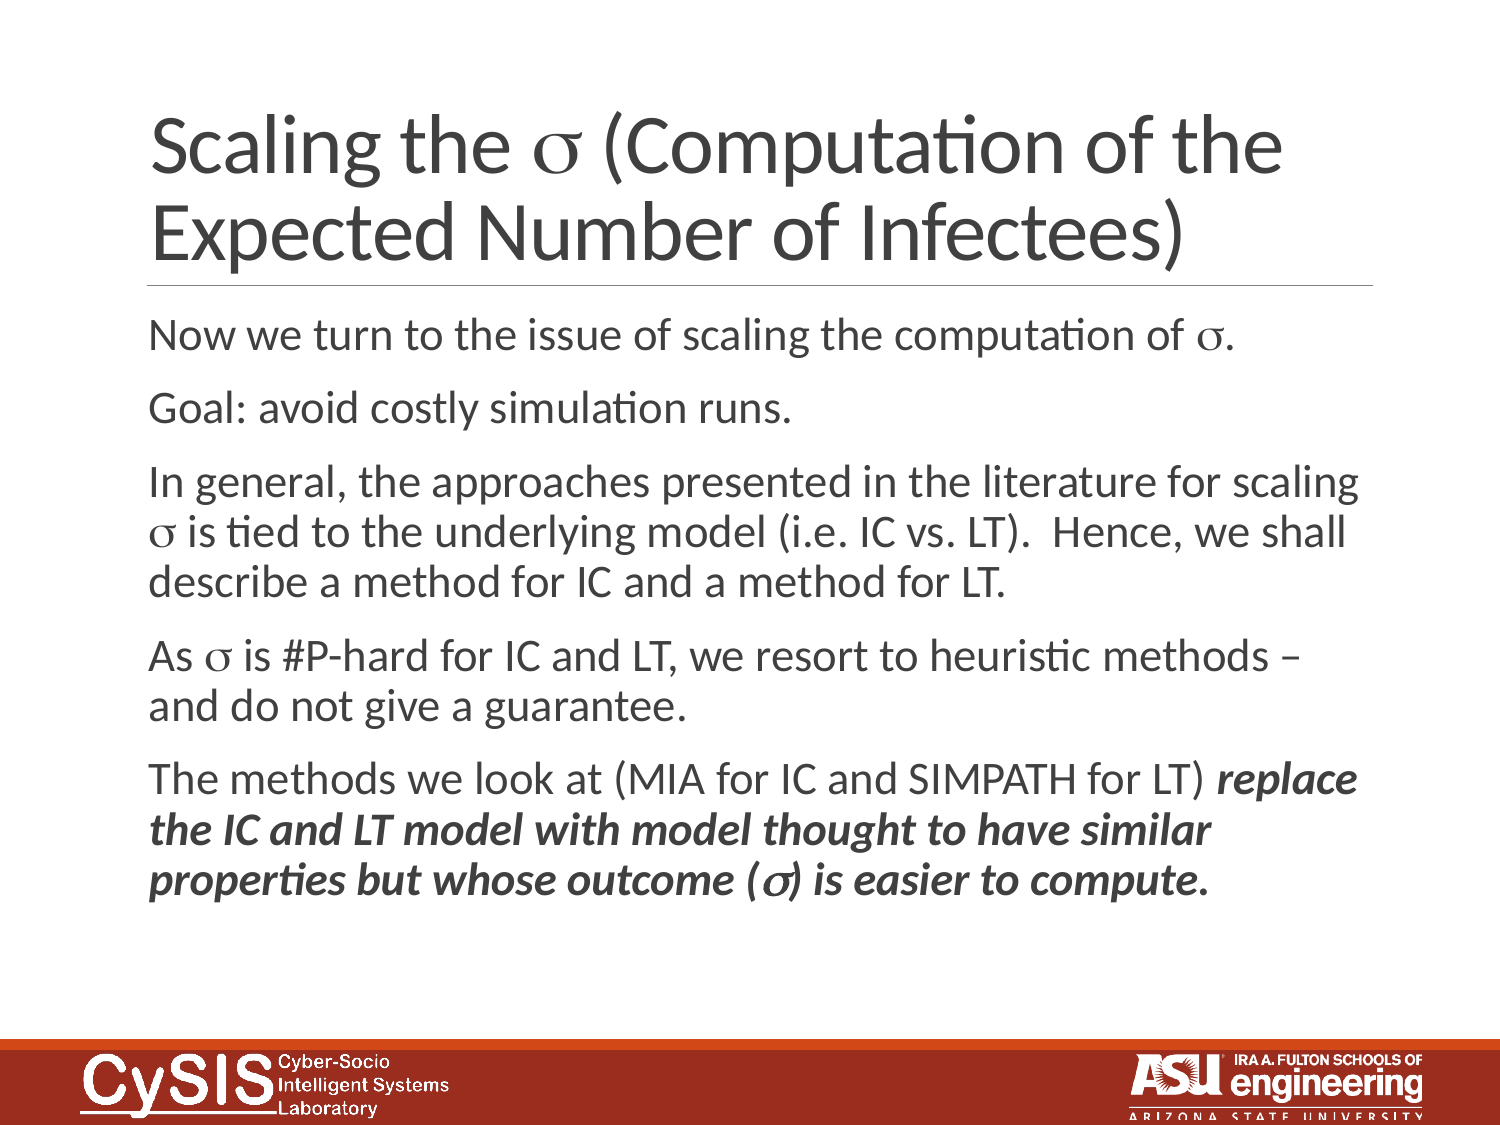

# Scaling the σ (Computation of the Expected Number of Infectees)
Now we turn to the issue of scaling the computation of σ.
Goal: avoid costly simulation runs.
In general, the approaches presented in the literature for scaling σ is tied to the underlying model (i.e. IC vs. LT).  Hence, we shall describe a method for IC and a method for LT.
As σ is #P-hard for IC and LT, we resort to heuristic methods – and do not give a guarantee.
The methods we look at (MIA for IC and SIMPATH for LT) replace the IC and LT model with model thought to have similar properties but whose outcome (σ) is easier to compute.